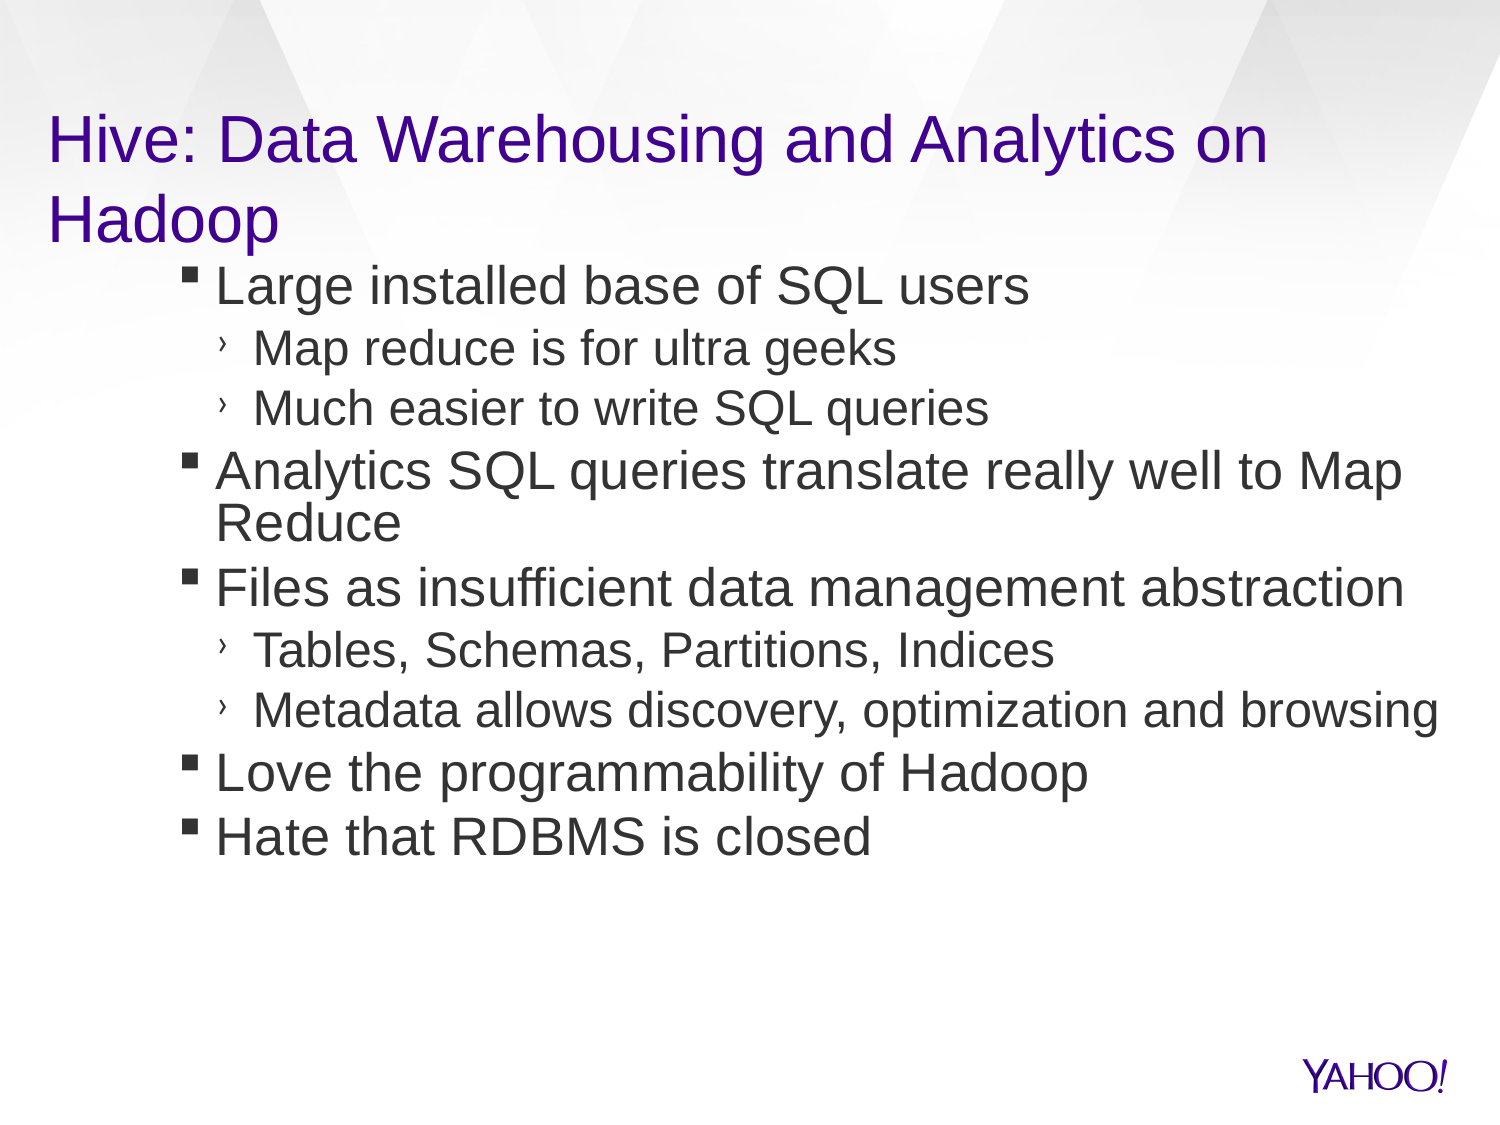

# Hive: Data Warehousing and Analytics on Hadoop
Large installed base of SQL users
Map reduce is for ultra geeks
Much easier to write SQL queries
Analytics SQL queries translate really well to Map Reduce
Files as insufficient data management abstraction
Tables, Schemas, Partitions, Indices
Metadata allows discovery, optimization and browsing
Love the programmability of Hadoop
Hate that RDBMS is closed